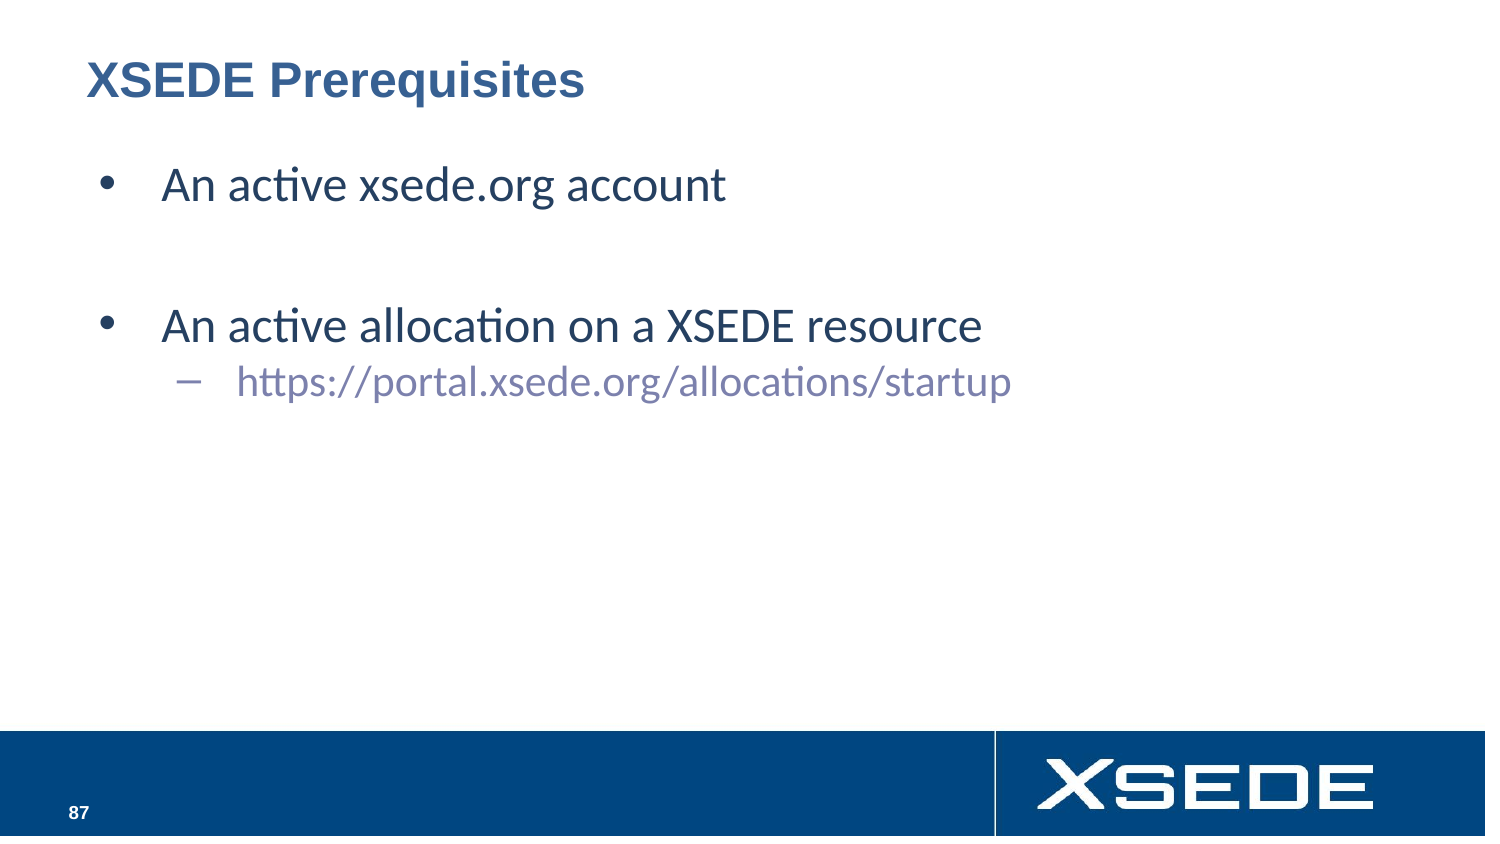

# XSEDE Prerequisites
An active xsede.org account

An active allocation on a XSEDE resource
https://portal.xsede.org/allocations/startup
87